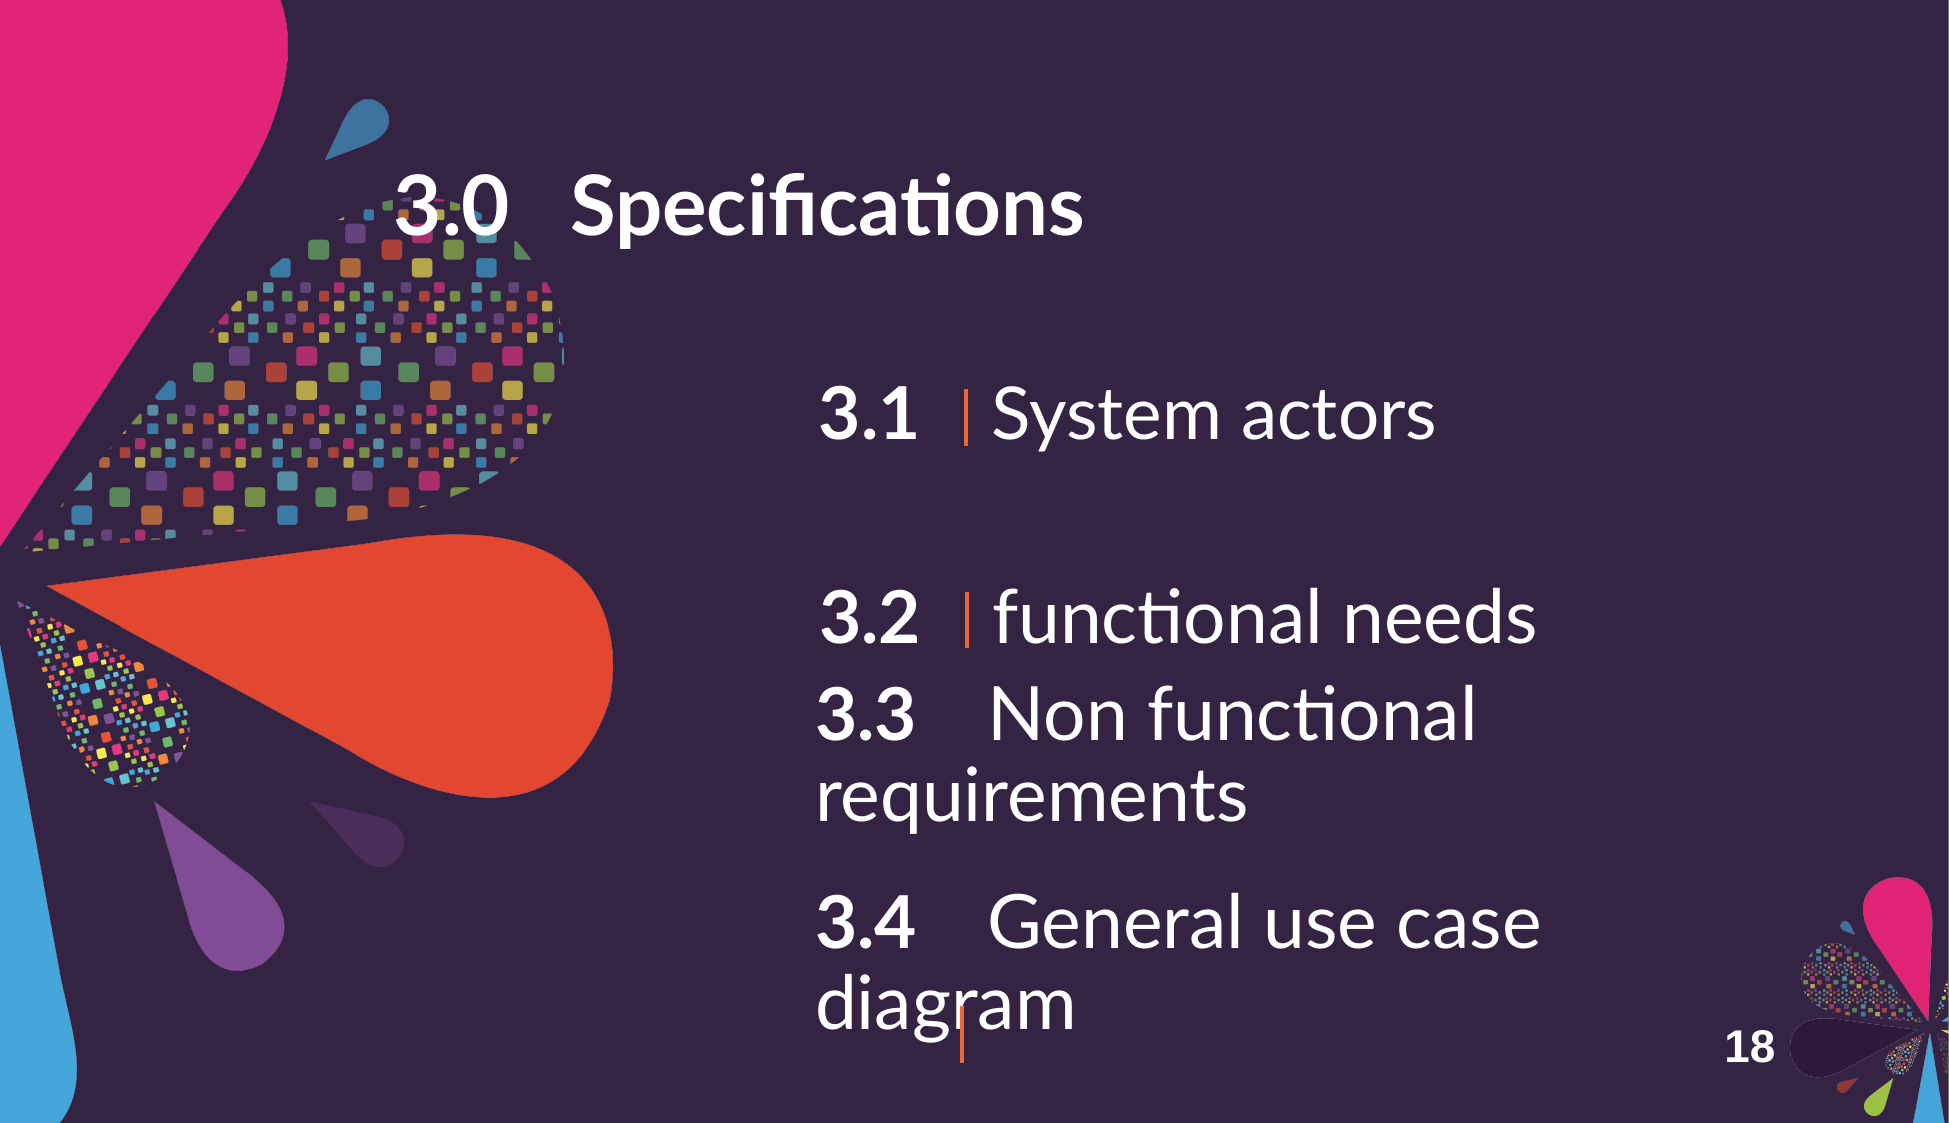

# 3.0   Specifications
3.1    System actors
3.2    functional needs
3.3    Non functional requirements
3.4    General use case  diagram